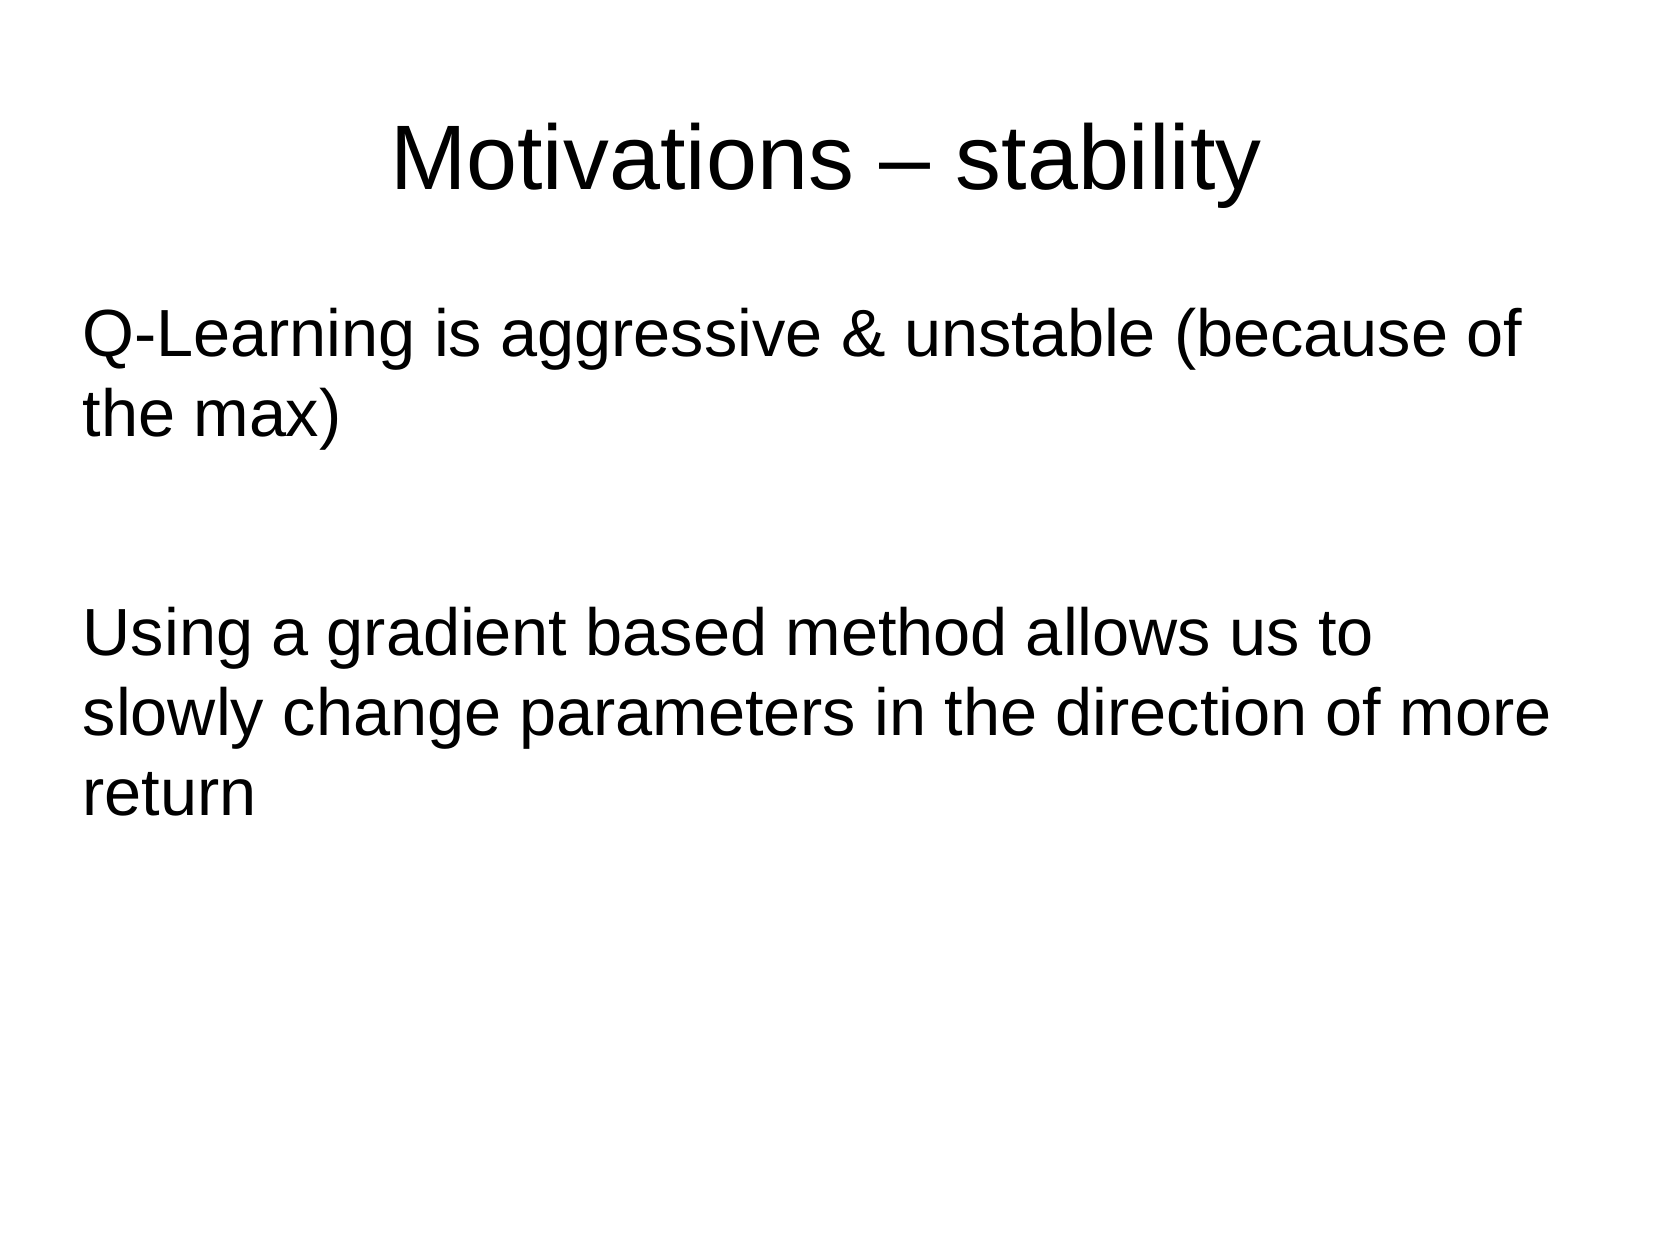

Motivations – stability
Q-Learning is aggressive & unstable (because of the max)

Using a gradient based method allows us to slowly change parameters in the direction of more return